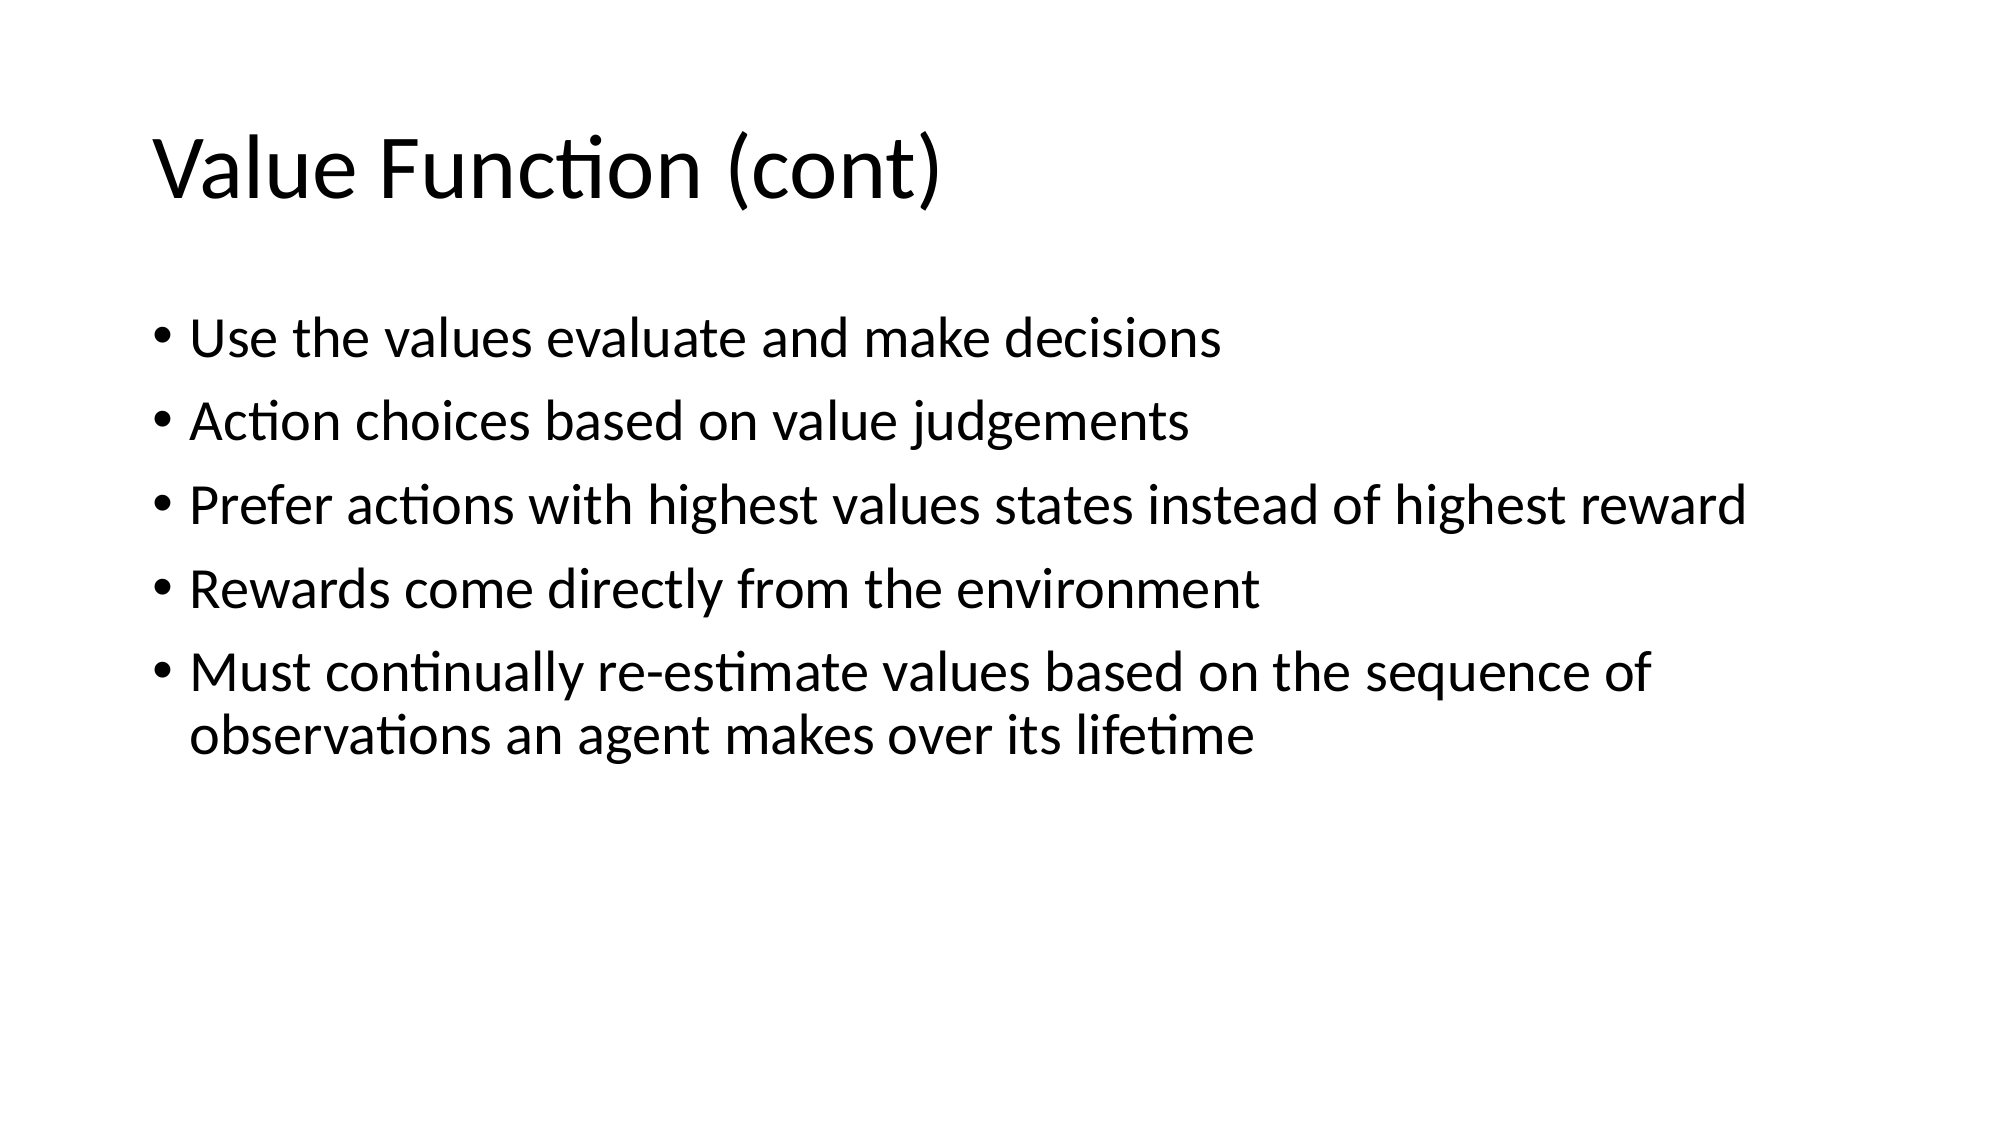

# Value Function (cont)
Use the values evaluate and make decisions
Action choices based on value judgements
Prefer actions with highest values states instead of highest reward
Rewards come directly from the environment
Must continually re-estimate values based on the sequence of observations an agent makes over its lifetime